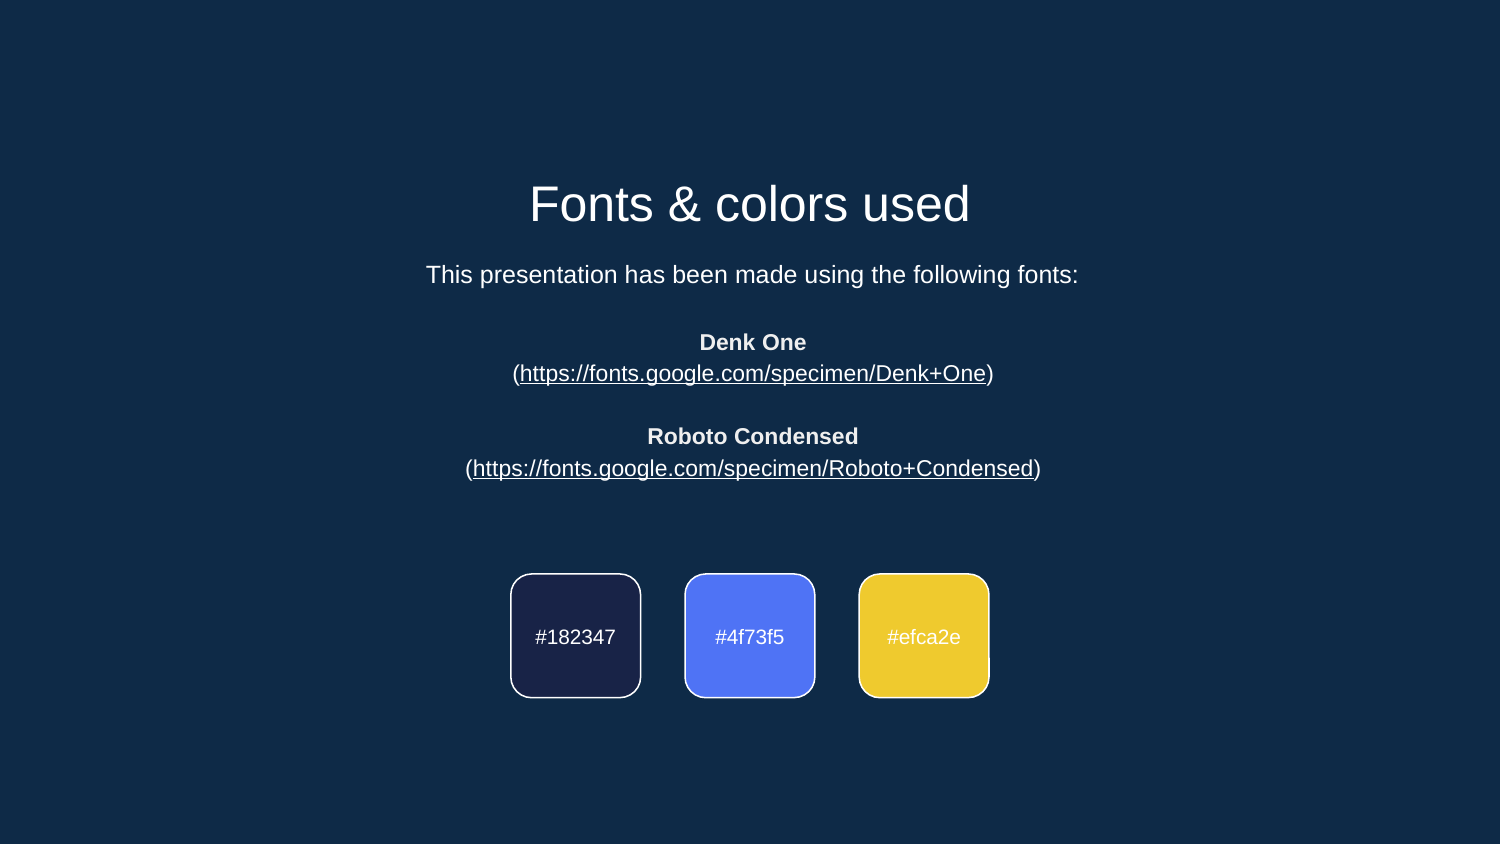

Fonts & colors used
This presentation has been made using the following fonts:

Denk One
(https://fonts.google.com/specimen/Denk+One)

Roboto Condensed
(https://fonts.google.com/specimen/Roboto+Condensed)

#182347
#4f73f5
#efca2e